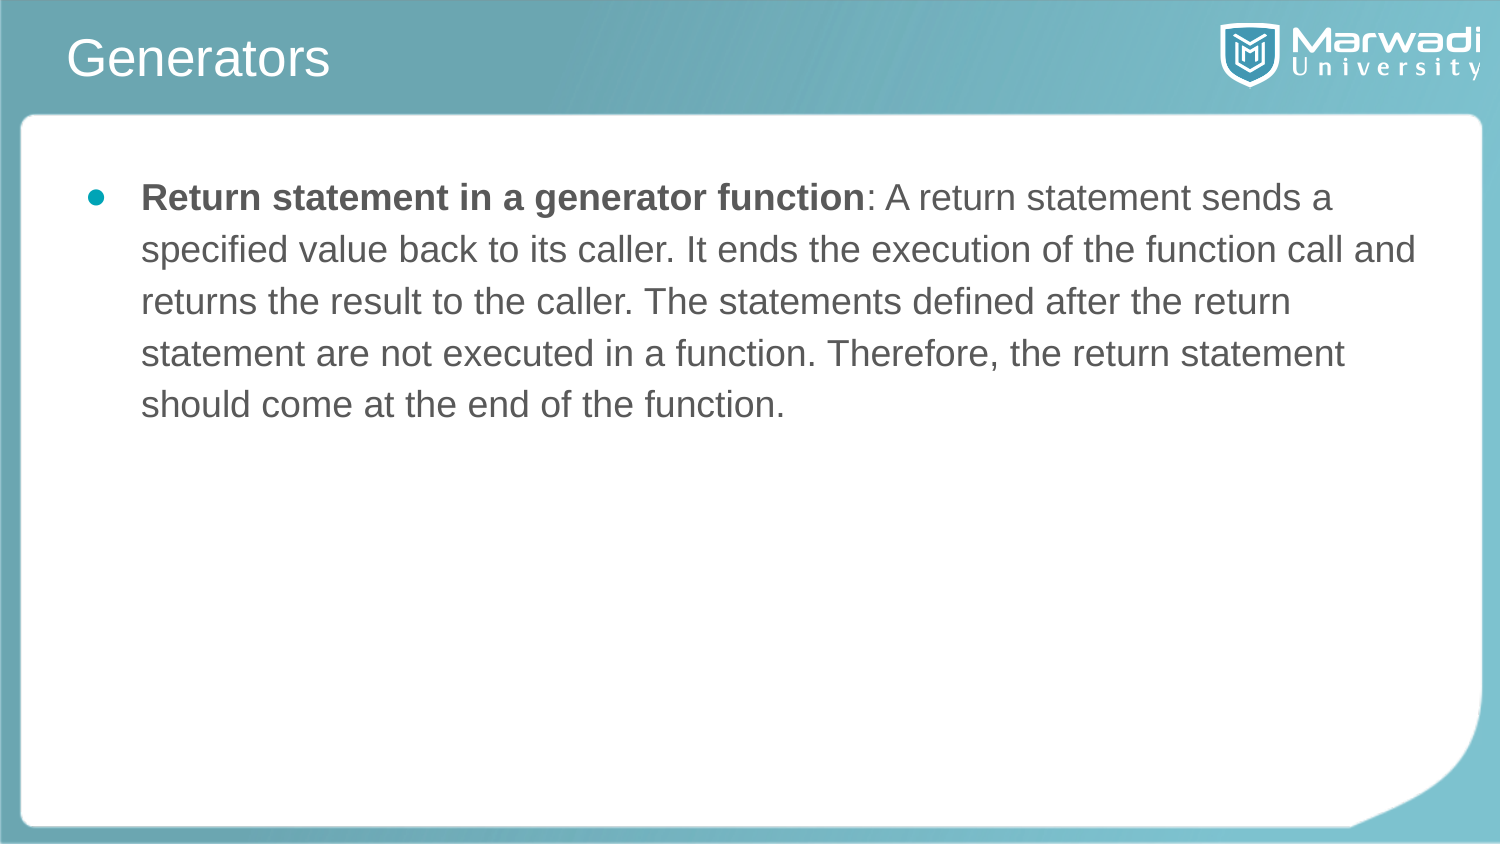

# Generators
Return statement in a generator function: A return statement sends a specified value back to its caller. It ends the execution of the function call and returns the result to the caller. The statements defined after the return statement are not executed in a function. Therefore, the return statement should come at the end of the function.